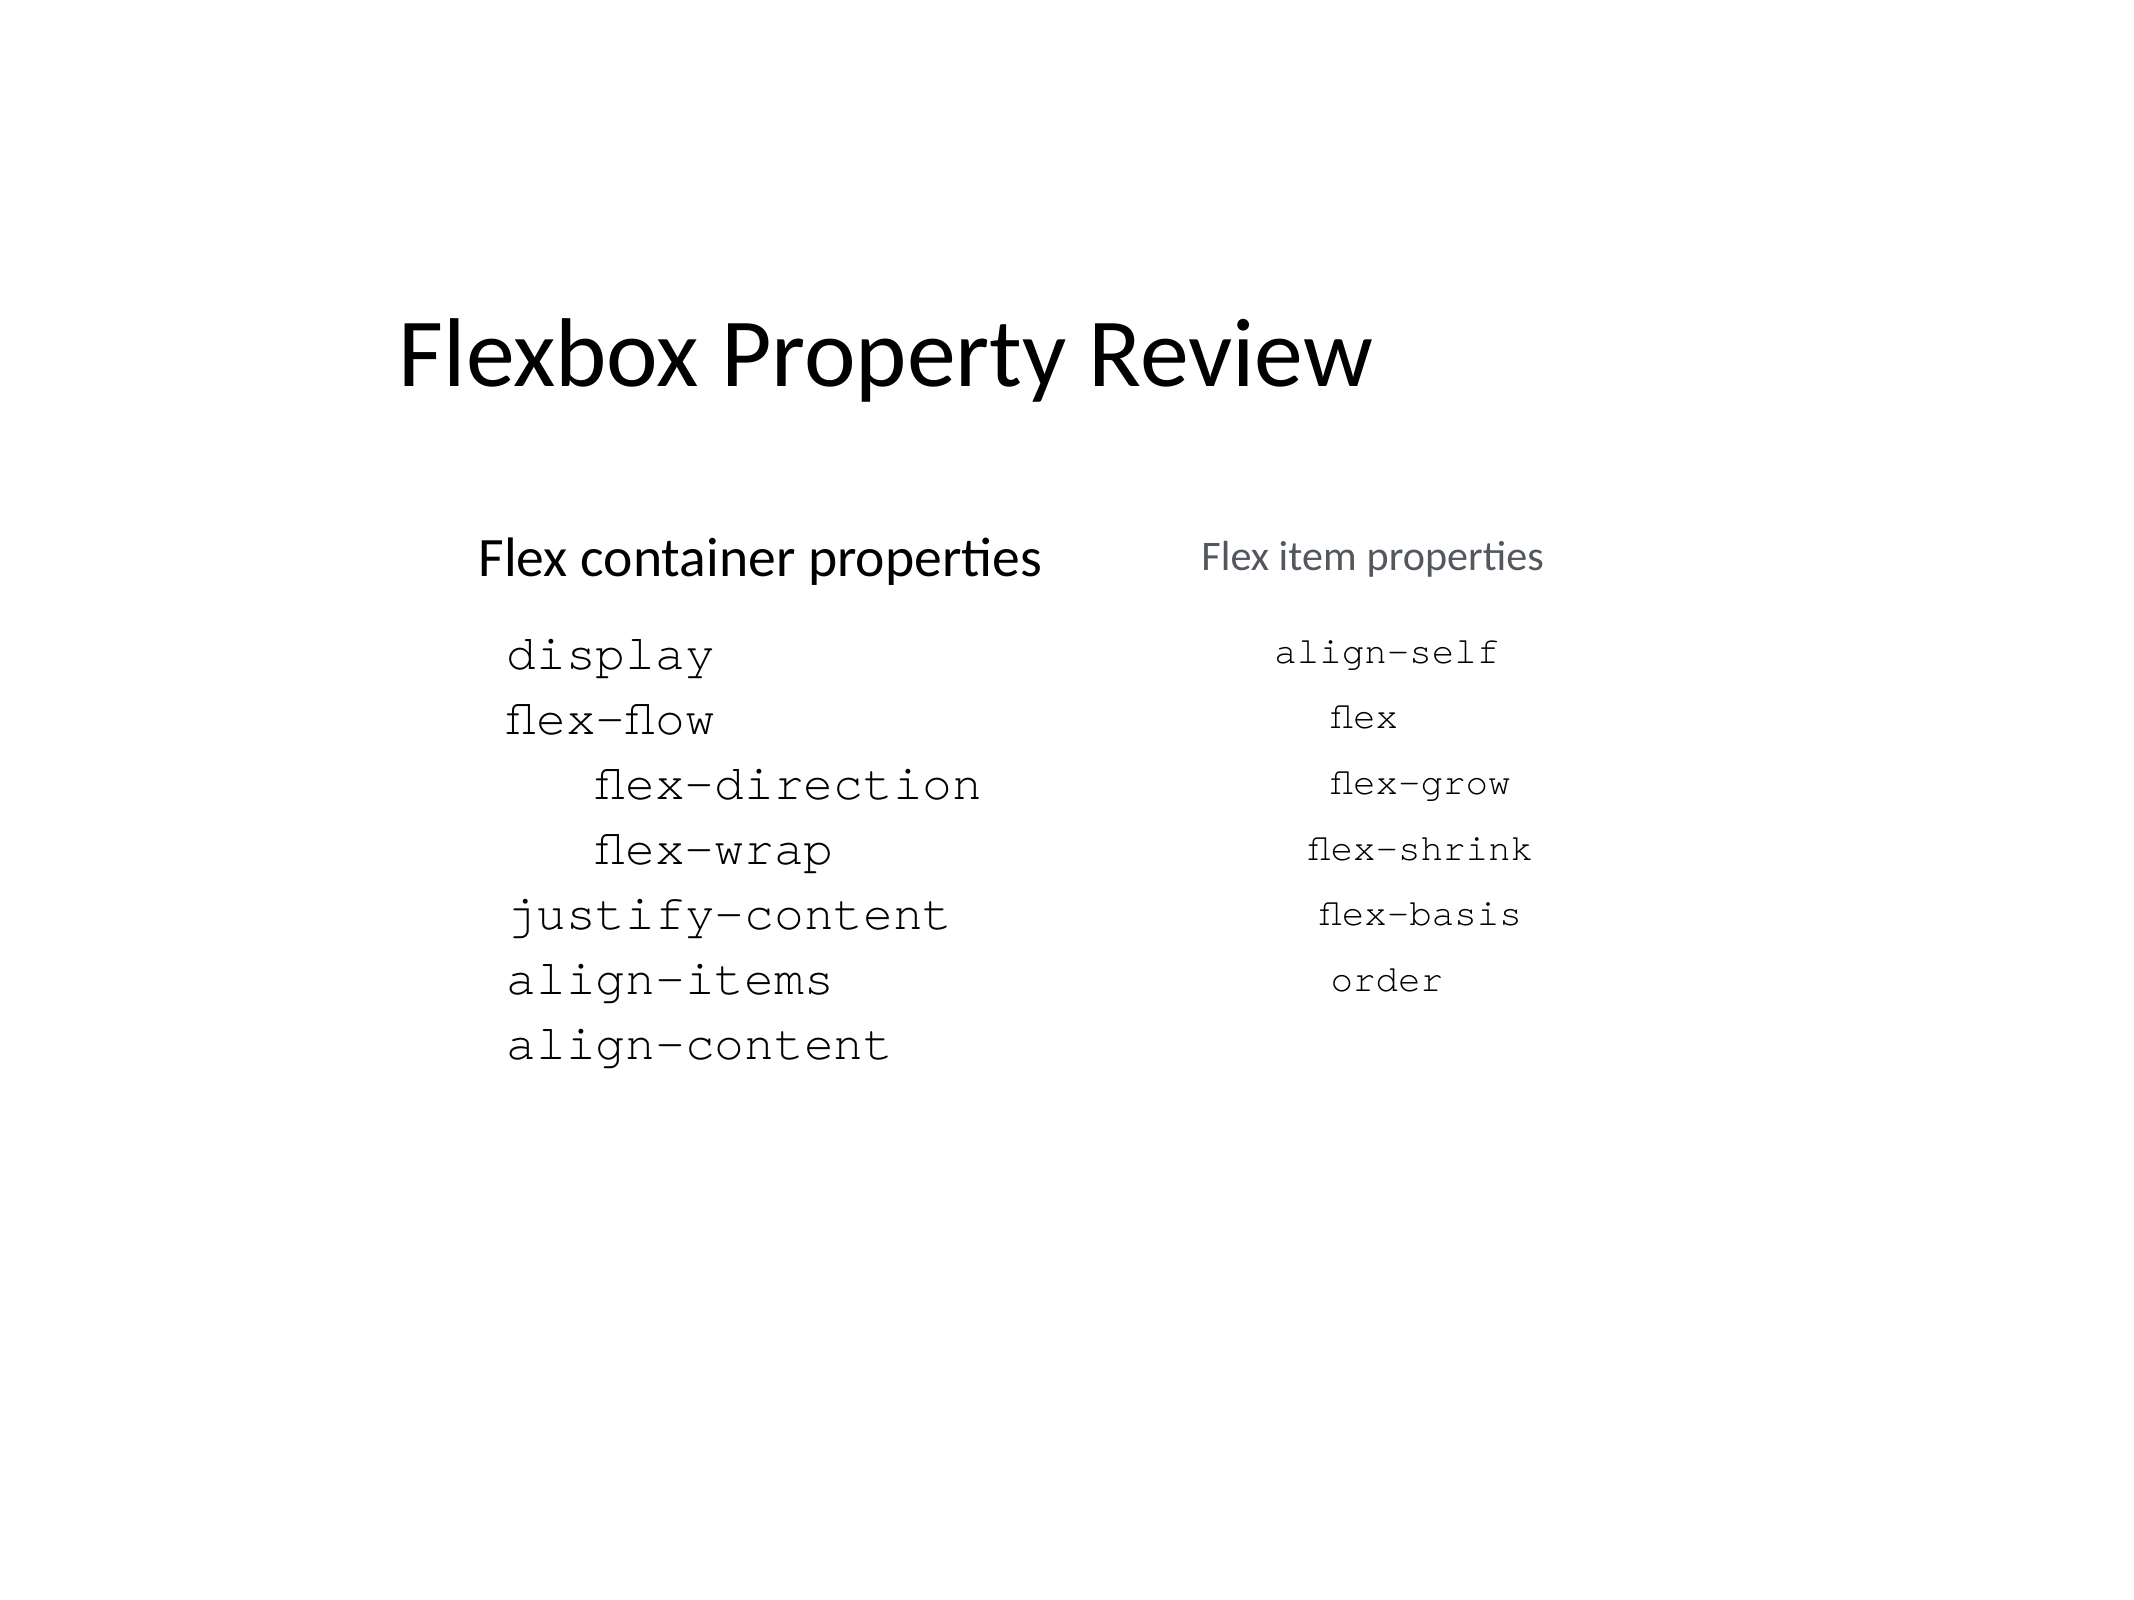

Flexbox Property Review
Flex item properties
align-self
flex
   flex-grow
   flex-shrink
   flex-basis
order

Flex container properties
display
flex-flow
   flex-direction
   flex-wrap
justify-content
align-items
align-content